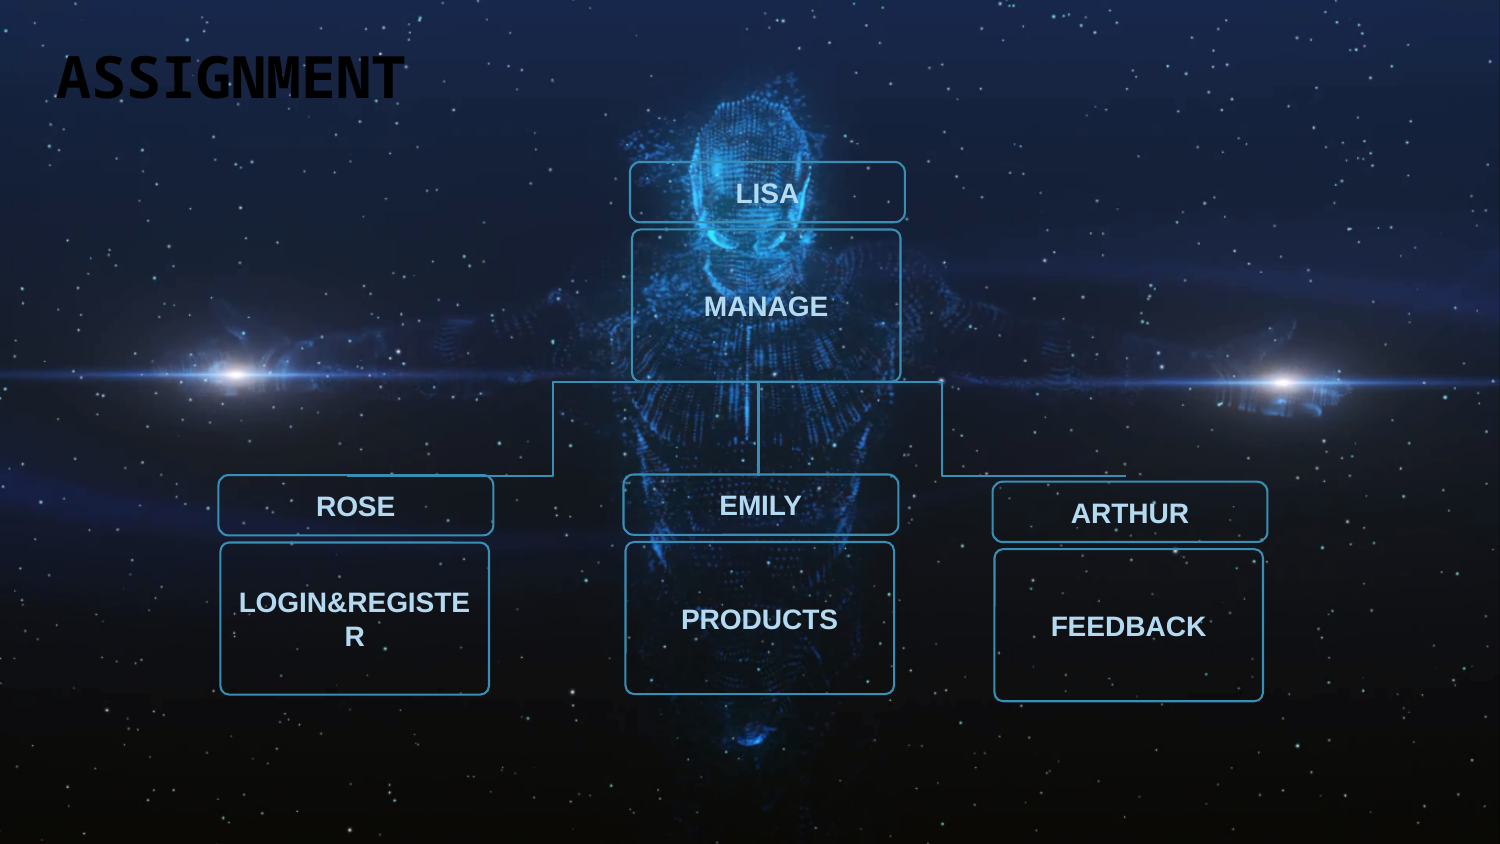

# ASSIGNMENT
LISA
MANAGE
EMILY
PRODUCTS
ROSE
LOGIN&REGISTER
ARTHUR
FEEDBACK